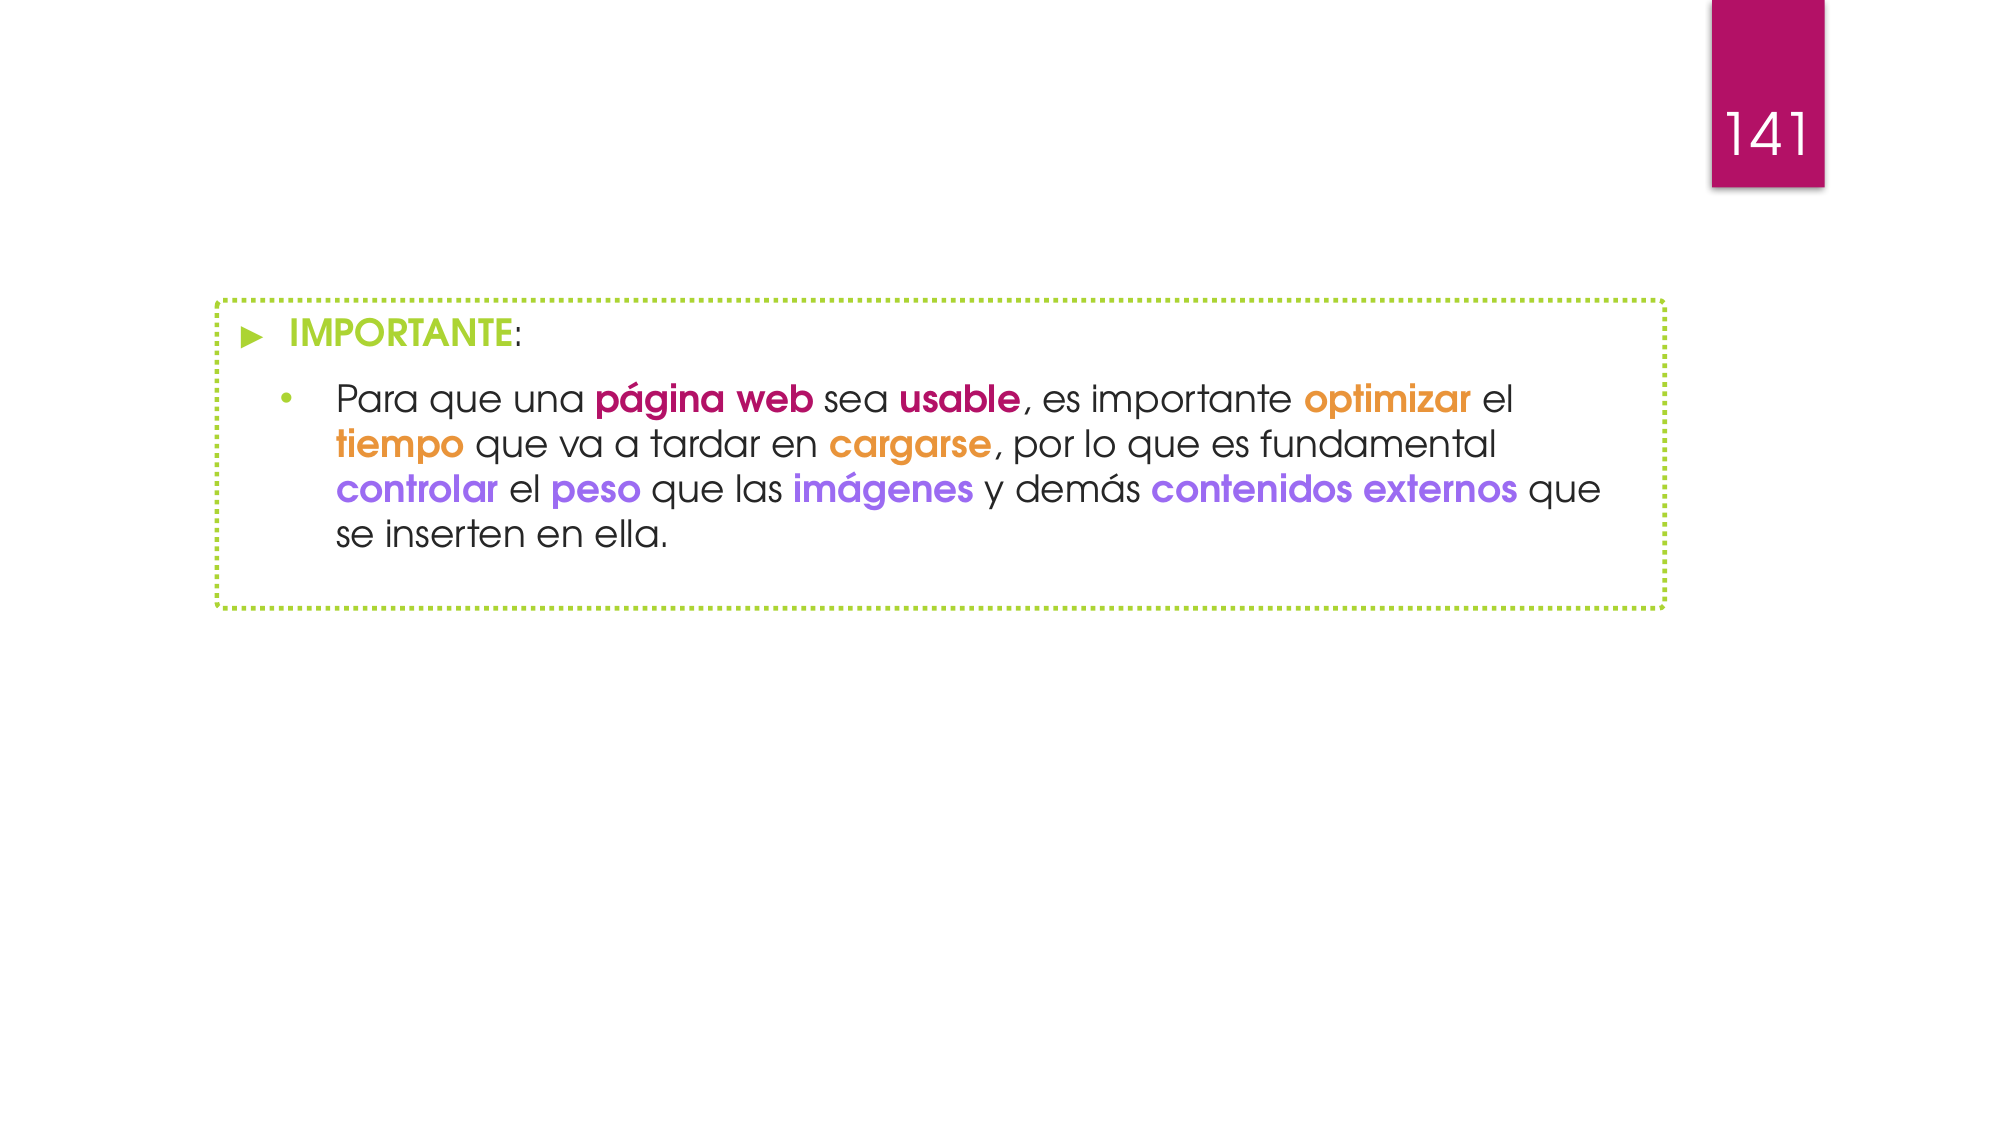

141
IMPORTANTE:
Para que una página web sea usable, es importante optimizar el tiempo que va a tardar en cargarse, por lo que es fundamental controlar el peso que las imágenes y demás contenidos externos que se inserten en ella.